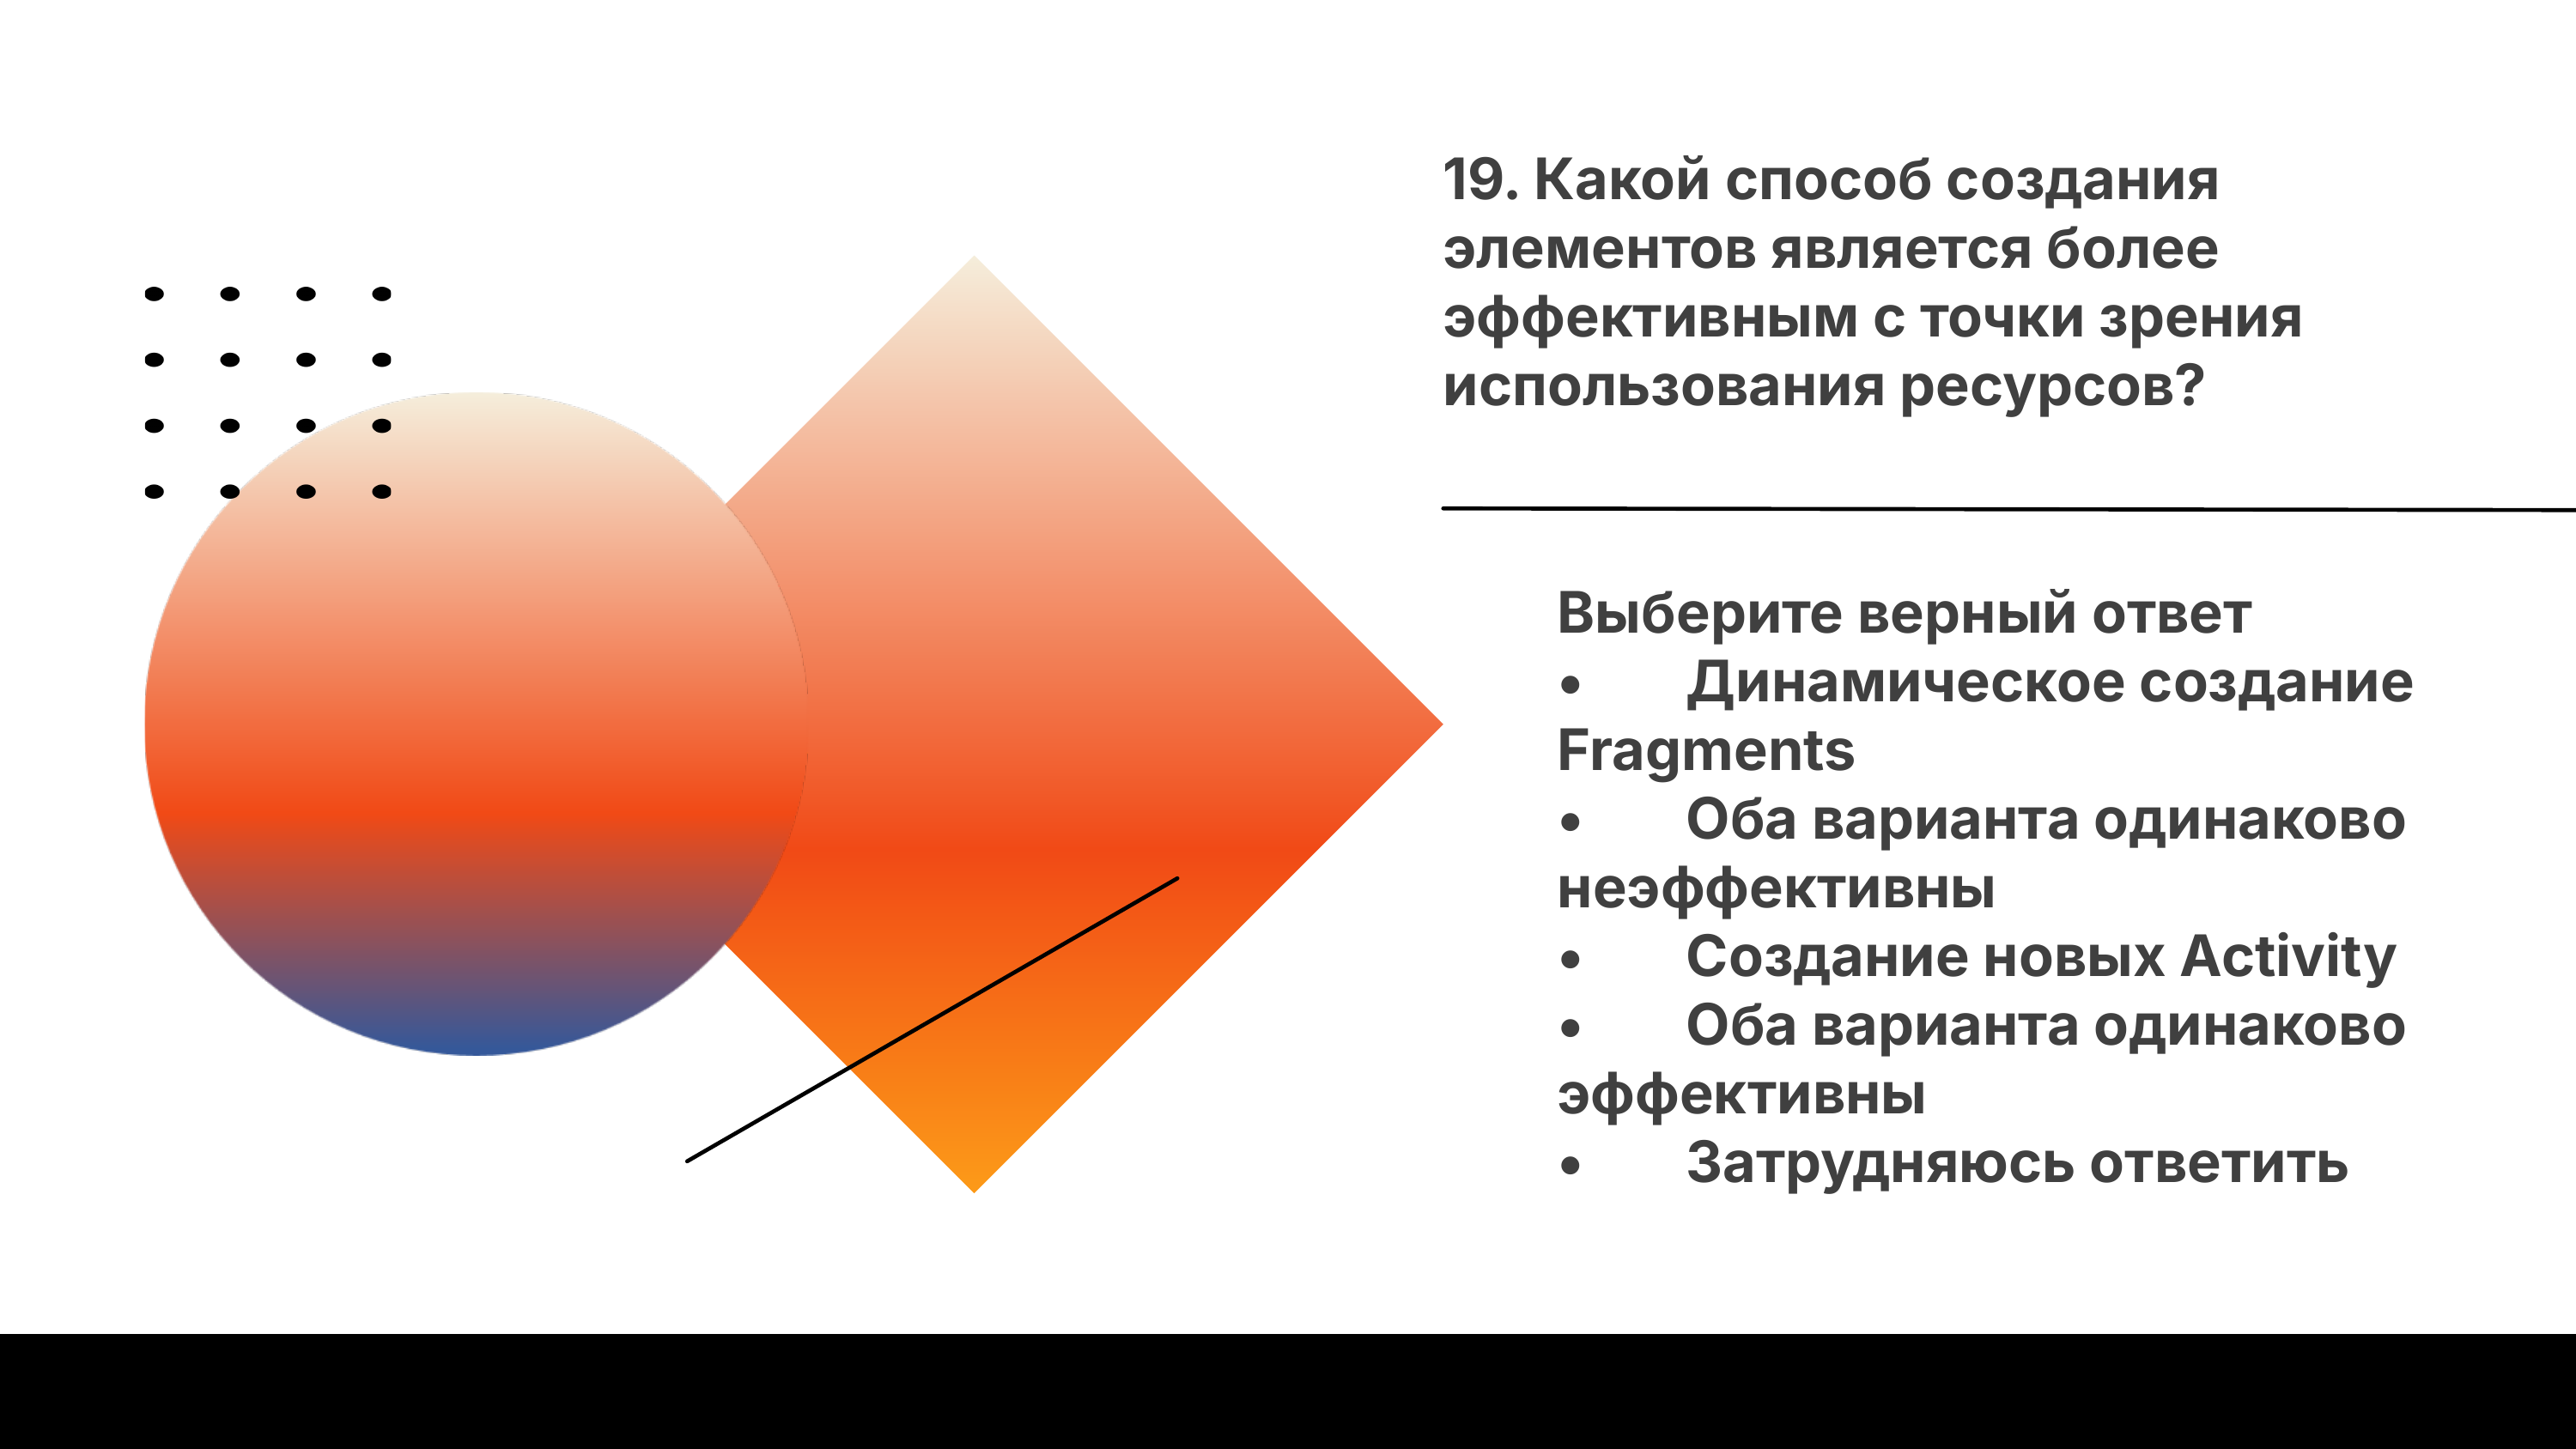

19. Какой способ создания элементов является более эффективным с точки зрения использования ресурсов?

Выберите верный ответ
•	Динамическое создание Fragments
•	Оба варианта одинаково неэффективны
•	Создание новых Activity
•	Оба варианта одинаково эффективны
•	Затрудняюсь ответить